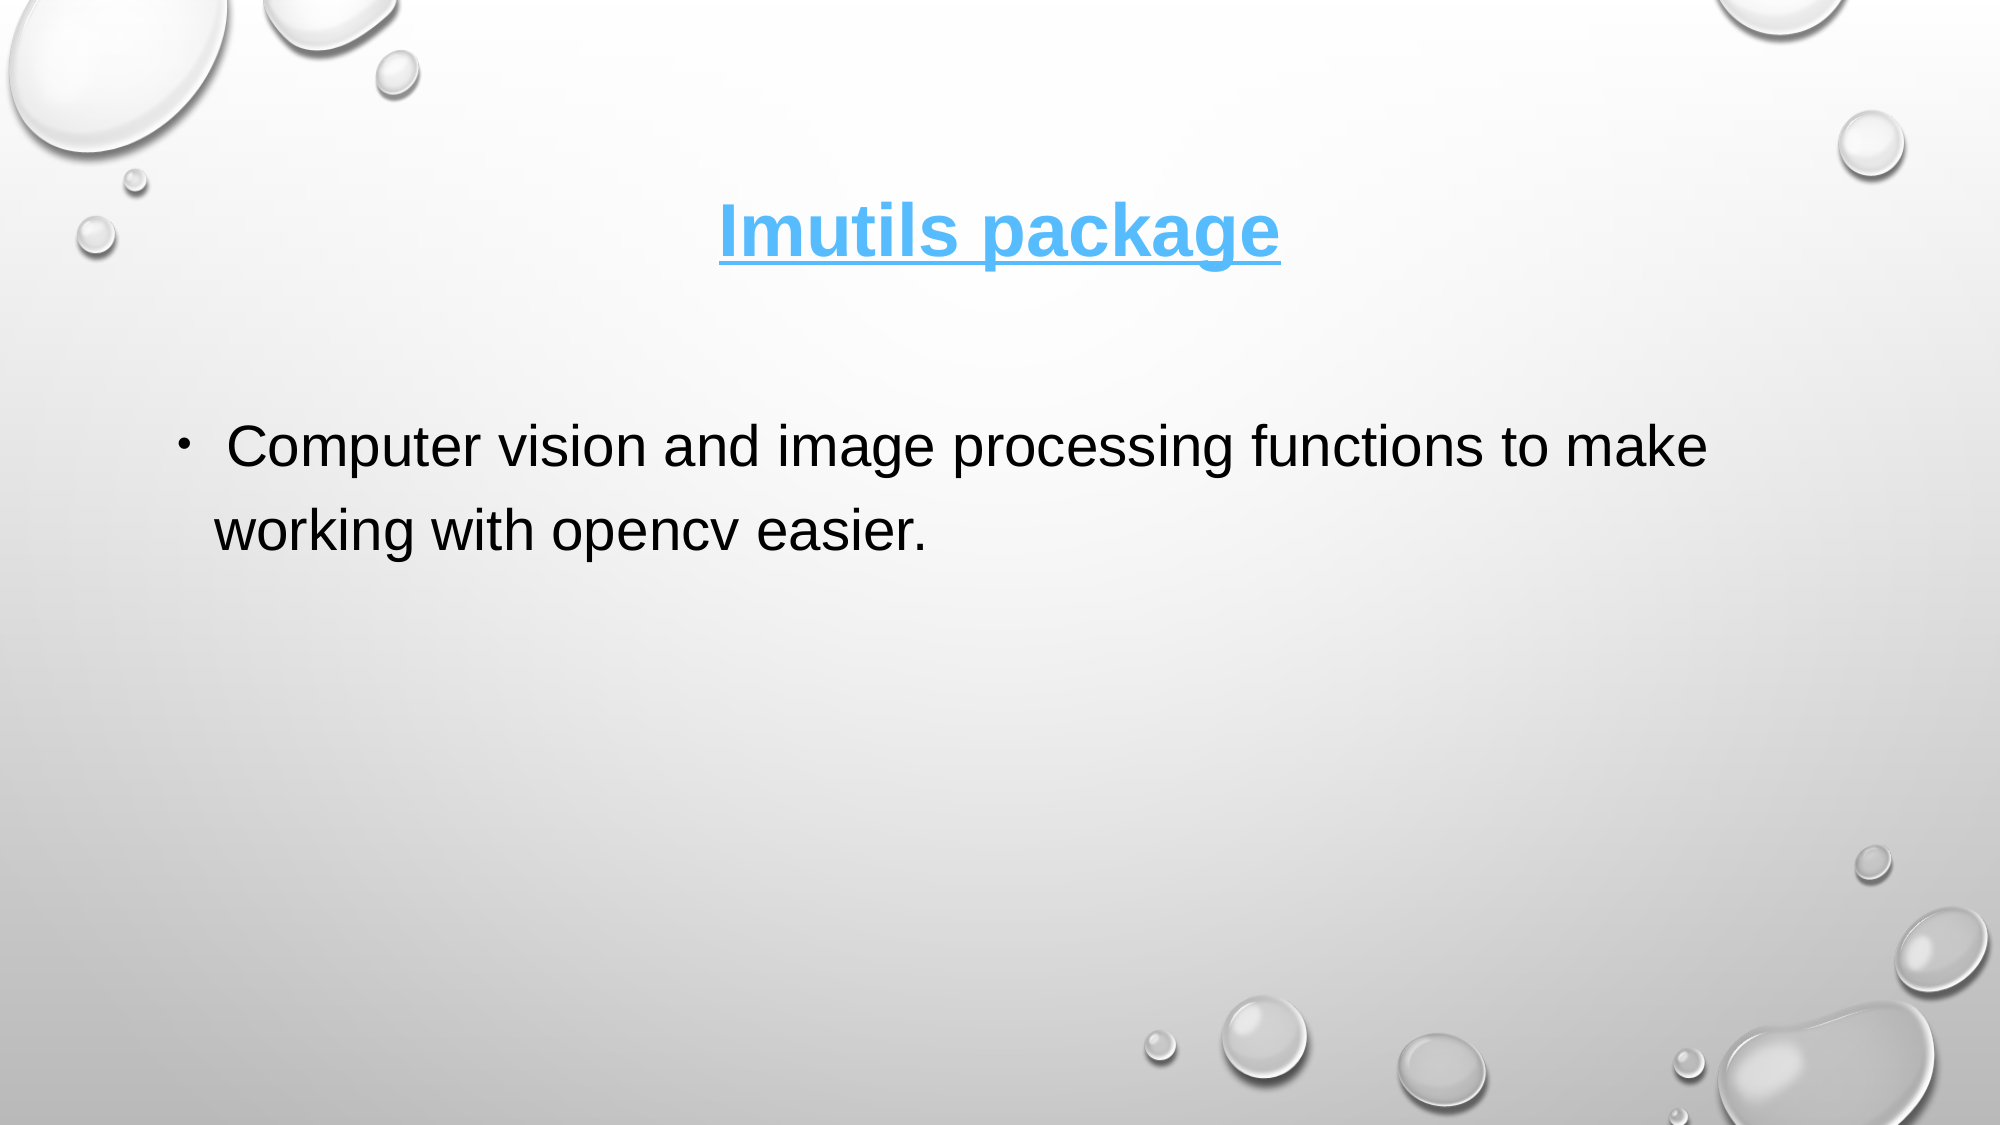

# Imutils package
 Computer vision and image processing functions to make working with opencv easier.